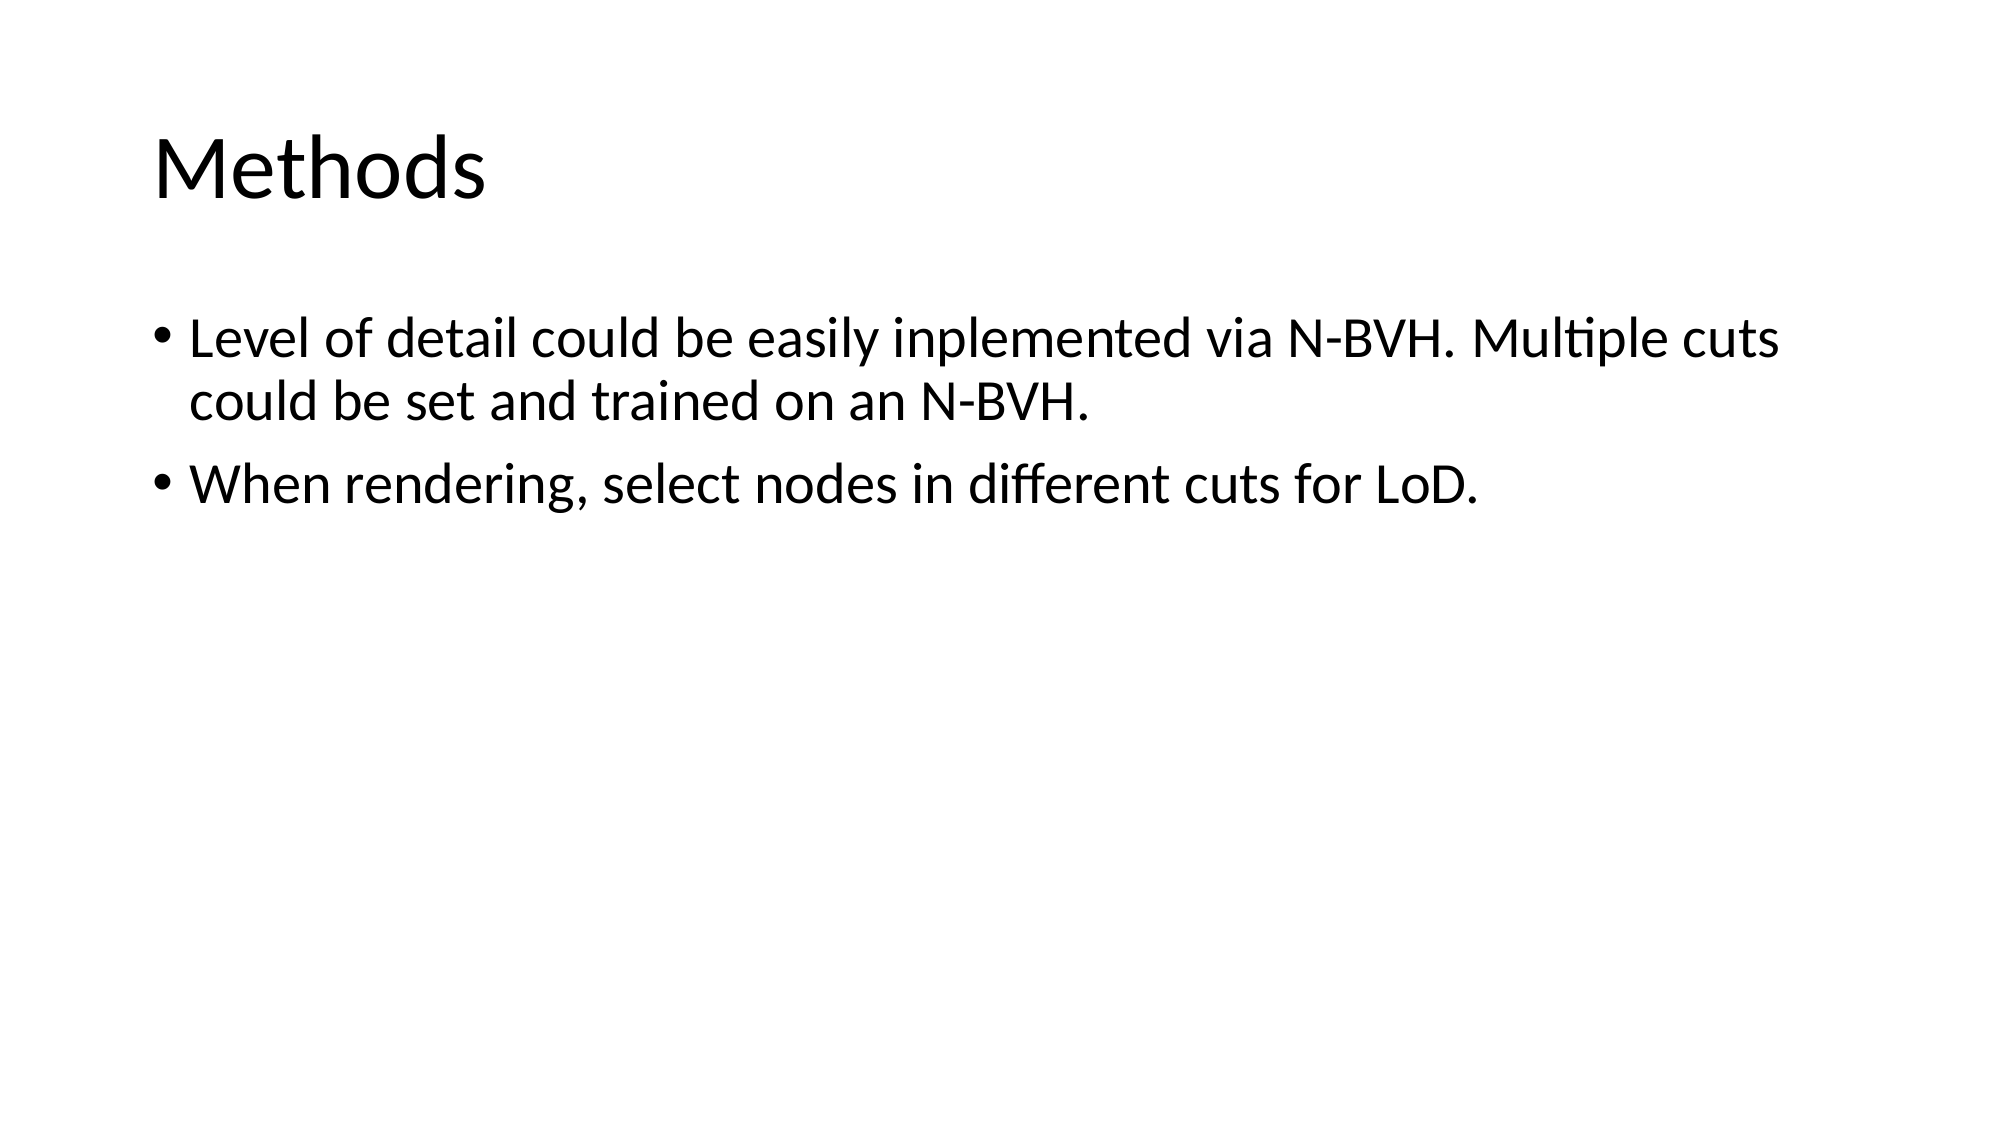

# Methods
Level of detail could be easily inplemented via N-BVH. Multiple cuts could be set and trained on an N-BVH.
When rendering, select nodes in different cuts for LoD.